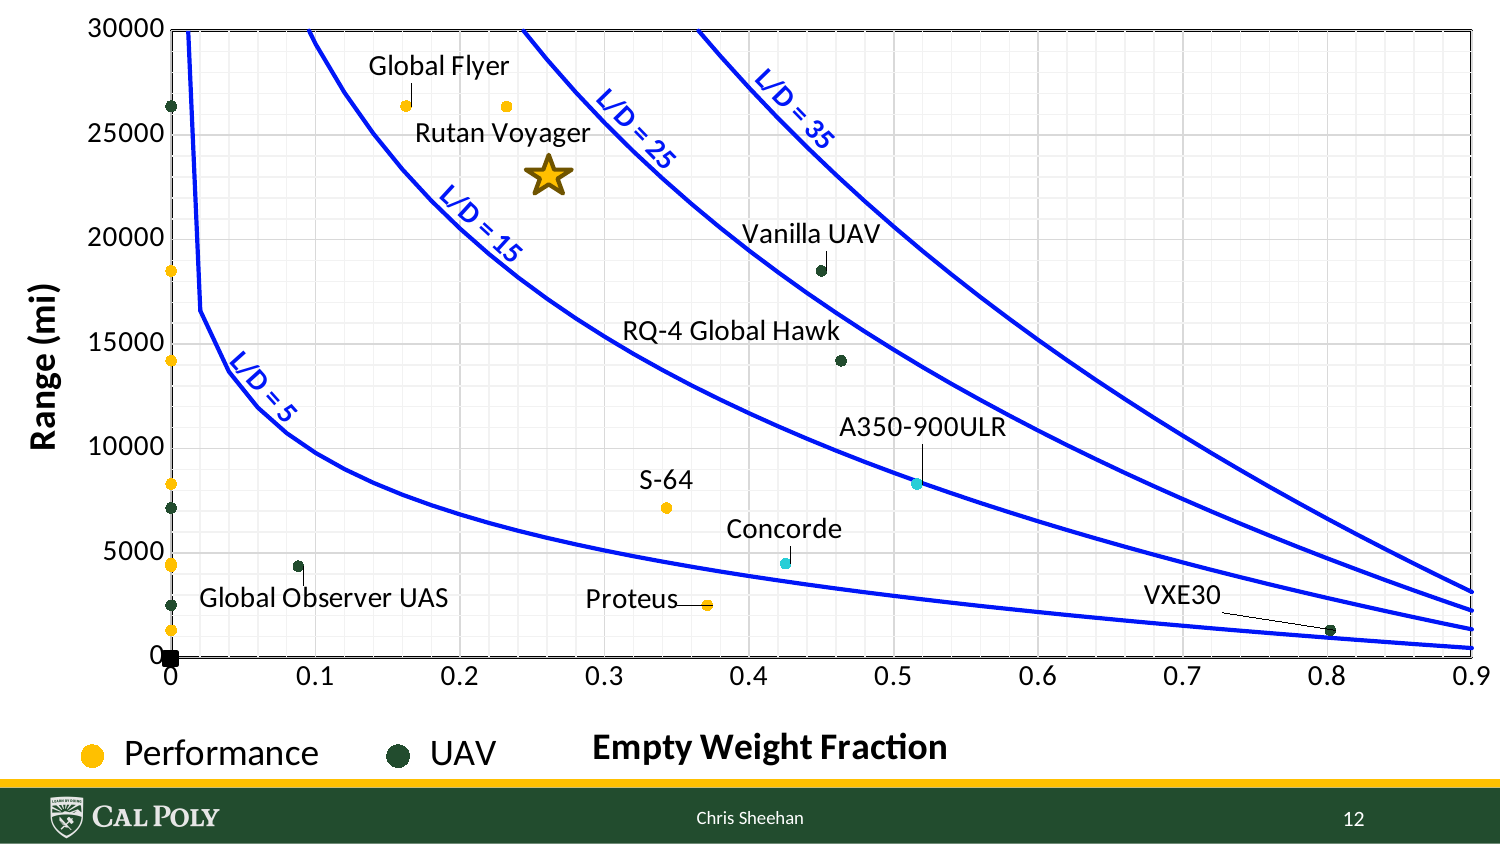

### Chart

| Category | Performance | UAV | Airliner | L/D ≈ 5 | L/D ≈ 15 | L/D ≈ 25 | L/D ≈ 35 |
|---|---|---|---|---|---|---|---|
L/D = 35
L/D = 25
L/D = 15
L/D = 5

Chris Sheehan
12